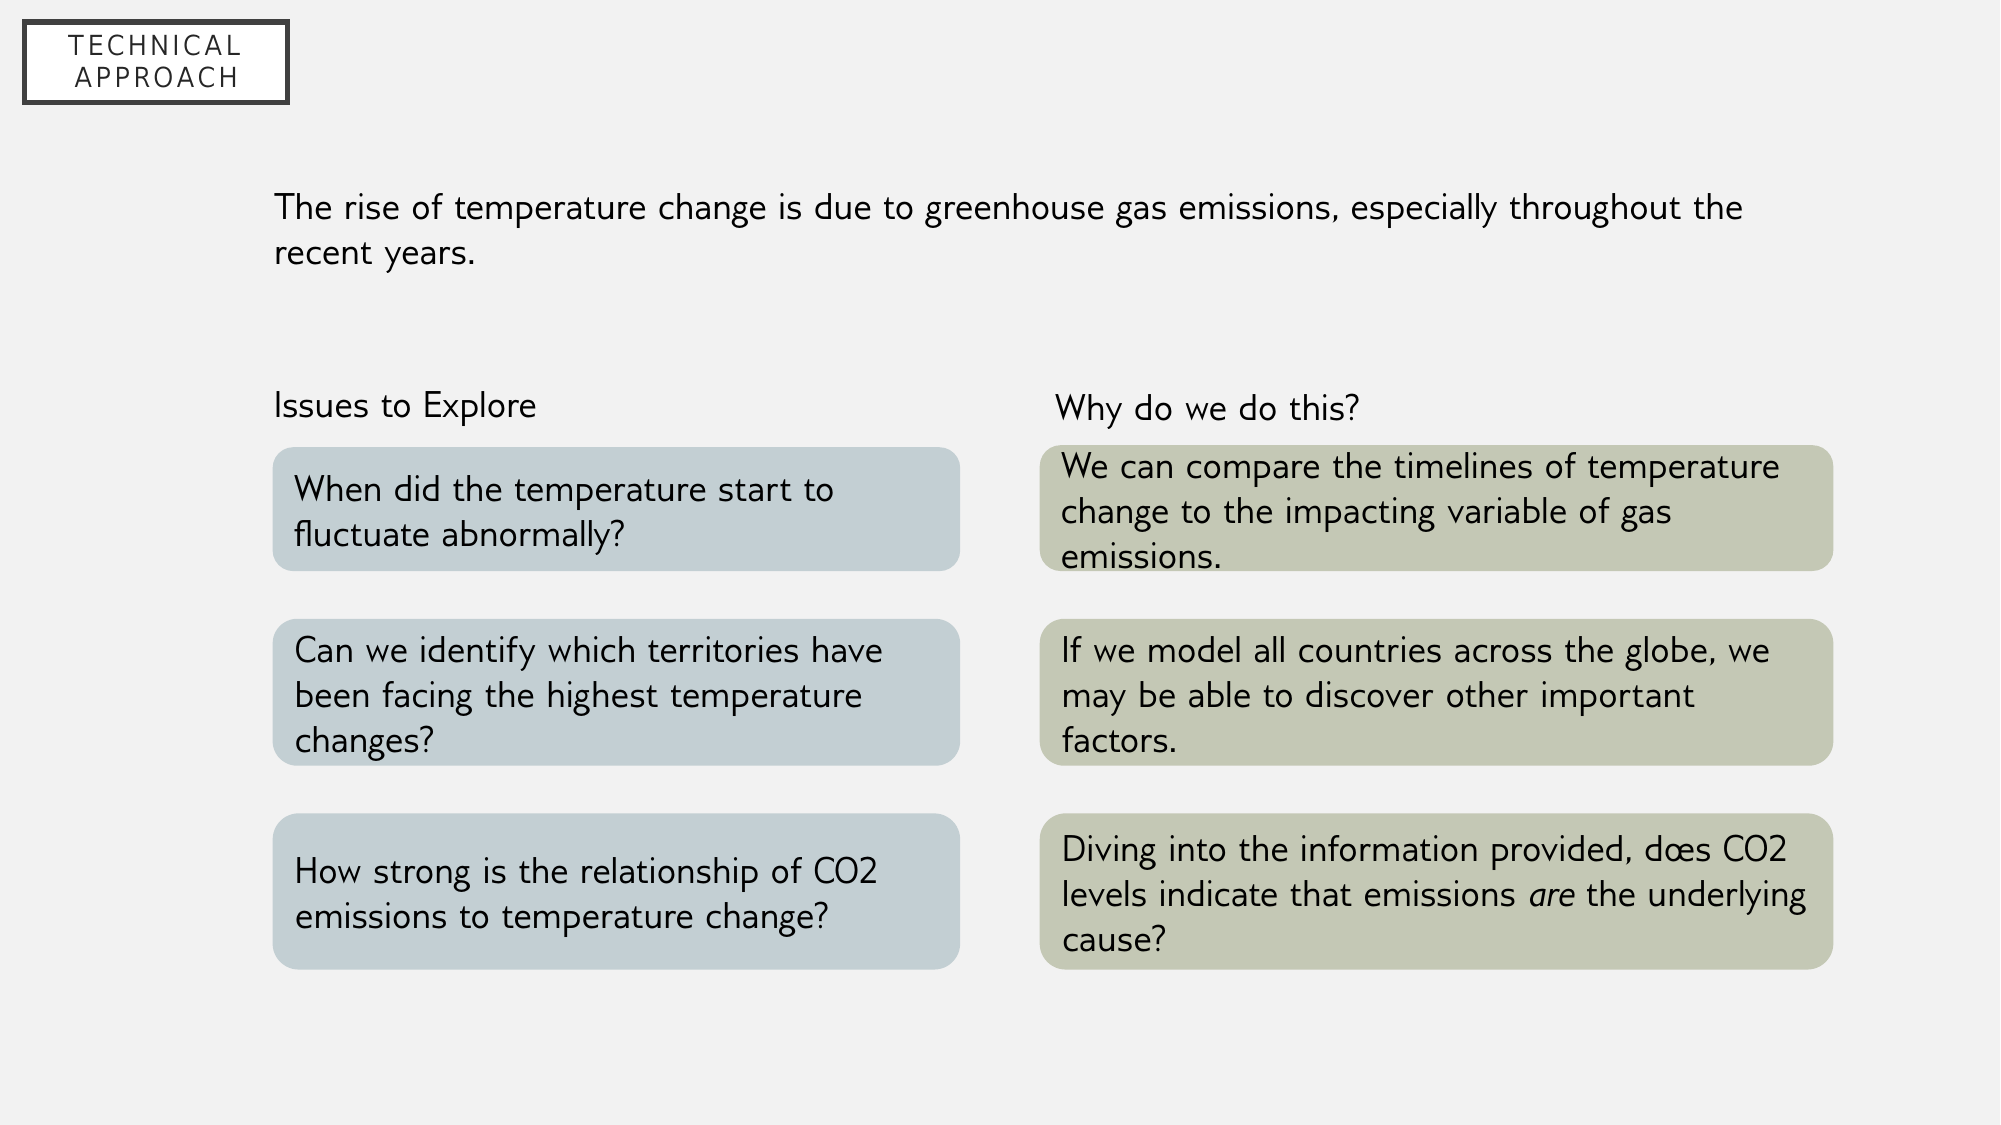

# Technical approach
The rise of temperature change is due to greenhouse gas emissions, especially throughout the recent years.
Issues to Explore
Why do we do this?
We can compare the timelines of temperature change to the impacting variable of gas emissions.
When did the temperature start to fluctuate abnormally?
Can we identify which territories have been facing the highest temperature changes?
If we model all countries across the globe, we may be able to discover other important factors.
Diving into the information provided, does CO2 levels indicate that emissions are the underlying cause?
How strong is the relationship of CO2 emissions to temperature change?